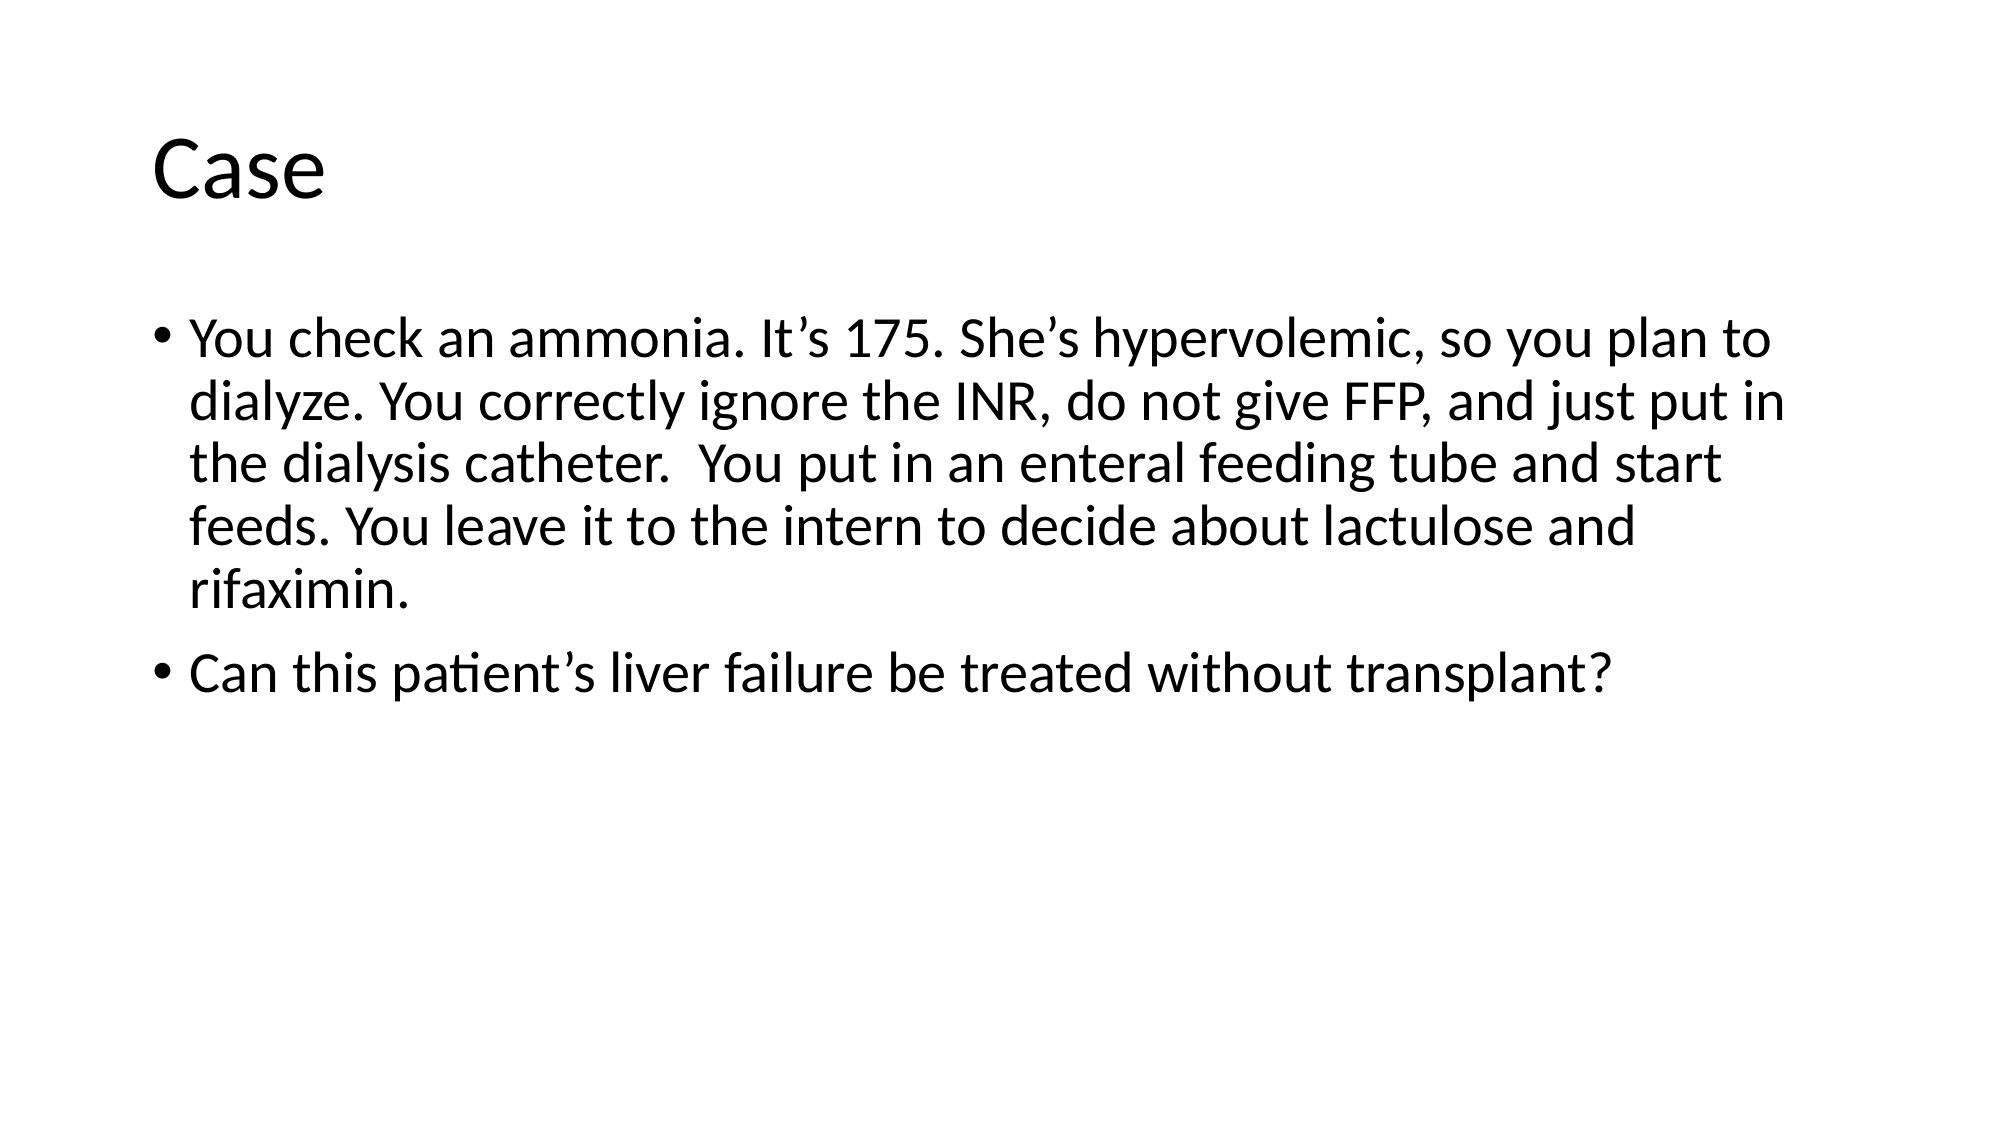

# Case
You check an ammonia. It’s 175. She’s hypervolemic, so you plan to dialyze. You correctly ignore the INR, do not give FFP, and just put in the dialysis catheter.  You put in an enteral feeding tube and start feeds. You leave it to the intern to decide about lactulose and rifaximin.
Can this patient’s liver failure be treated without transplant?